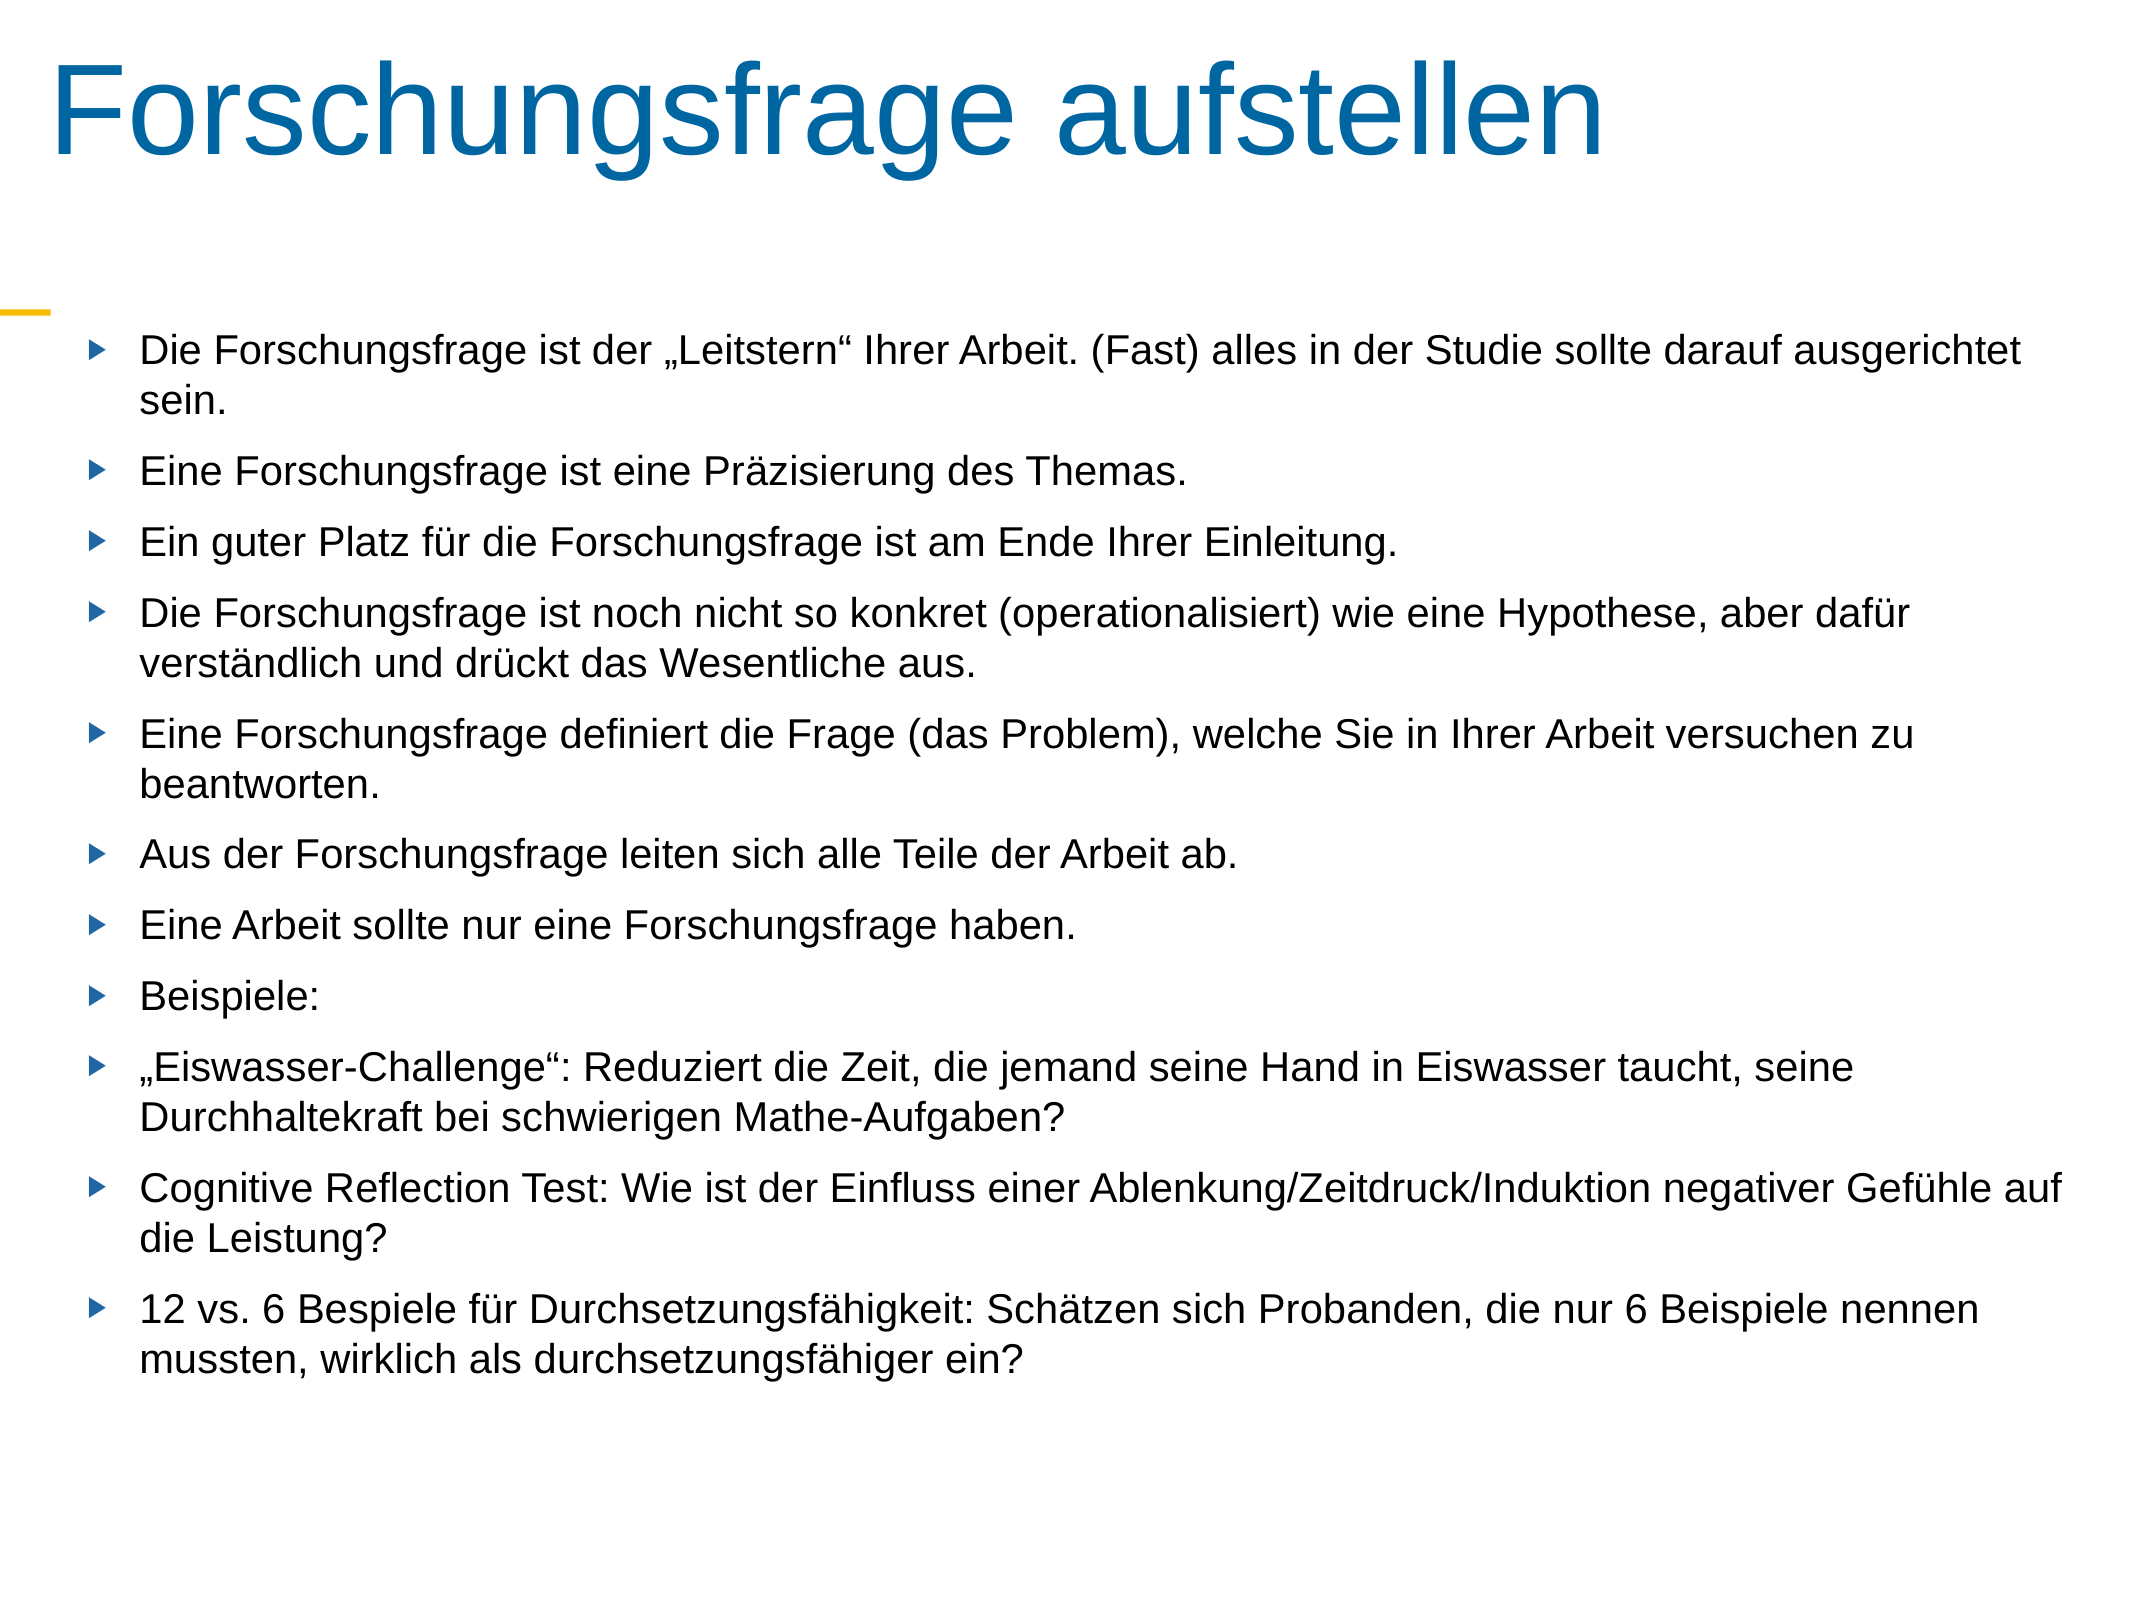

Forschungsfrage aufstellen
Die Forschungsfrage ist der „Leitstern“ Ihrer Arbeit. (Fast) alles in der Studie sollte darauf ausgerichtet sein.
Eine Forschungsfrage ist eine Präzisierung des Themas.
Ein guter Platz für die Forschungsfrage ist am Ende Ihrer Einleitung.
Die Forschungsfrage ist noch nicht so konkret (operationalisiert) wie eine Hypothese, aber dafür verständlich und drückt das Wesentliche aus.
Eine Forschungsfrage definiert die Frage (das Problem), welche Sie in Ihrer Arbeit versuchen zu beantworten.
Aus der Forschungsfrage leiten sich alle Teile der Arbeit ab.
Eine Arbeit sollte nur eine Forschungsfrage haben.
Beispiele:
„Eiswasser-Challenge“: Reduziert die Zeit, die jemand seine Hand in Eiswasser taucht, seine Durchhaltekraft bei schwierigen Mathe-Aufgaben?
Cognitive Reflection Test: Wie ist der Einfluss einer Ablenkung/Zeitdruck/Induktion negativer Gefühle auf die Leistung?
12 vs. 6 Bespiele für Durchsetzungsfähigkeit: Schätzen sich Probanden, die nur 6 Beispiele nennen mussten, wirklich als durchsetzungsfähiger ein?
54